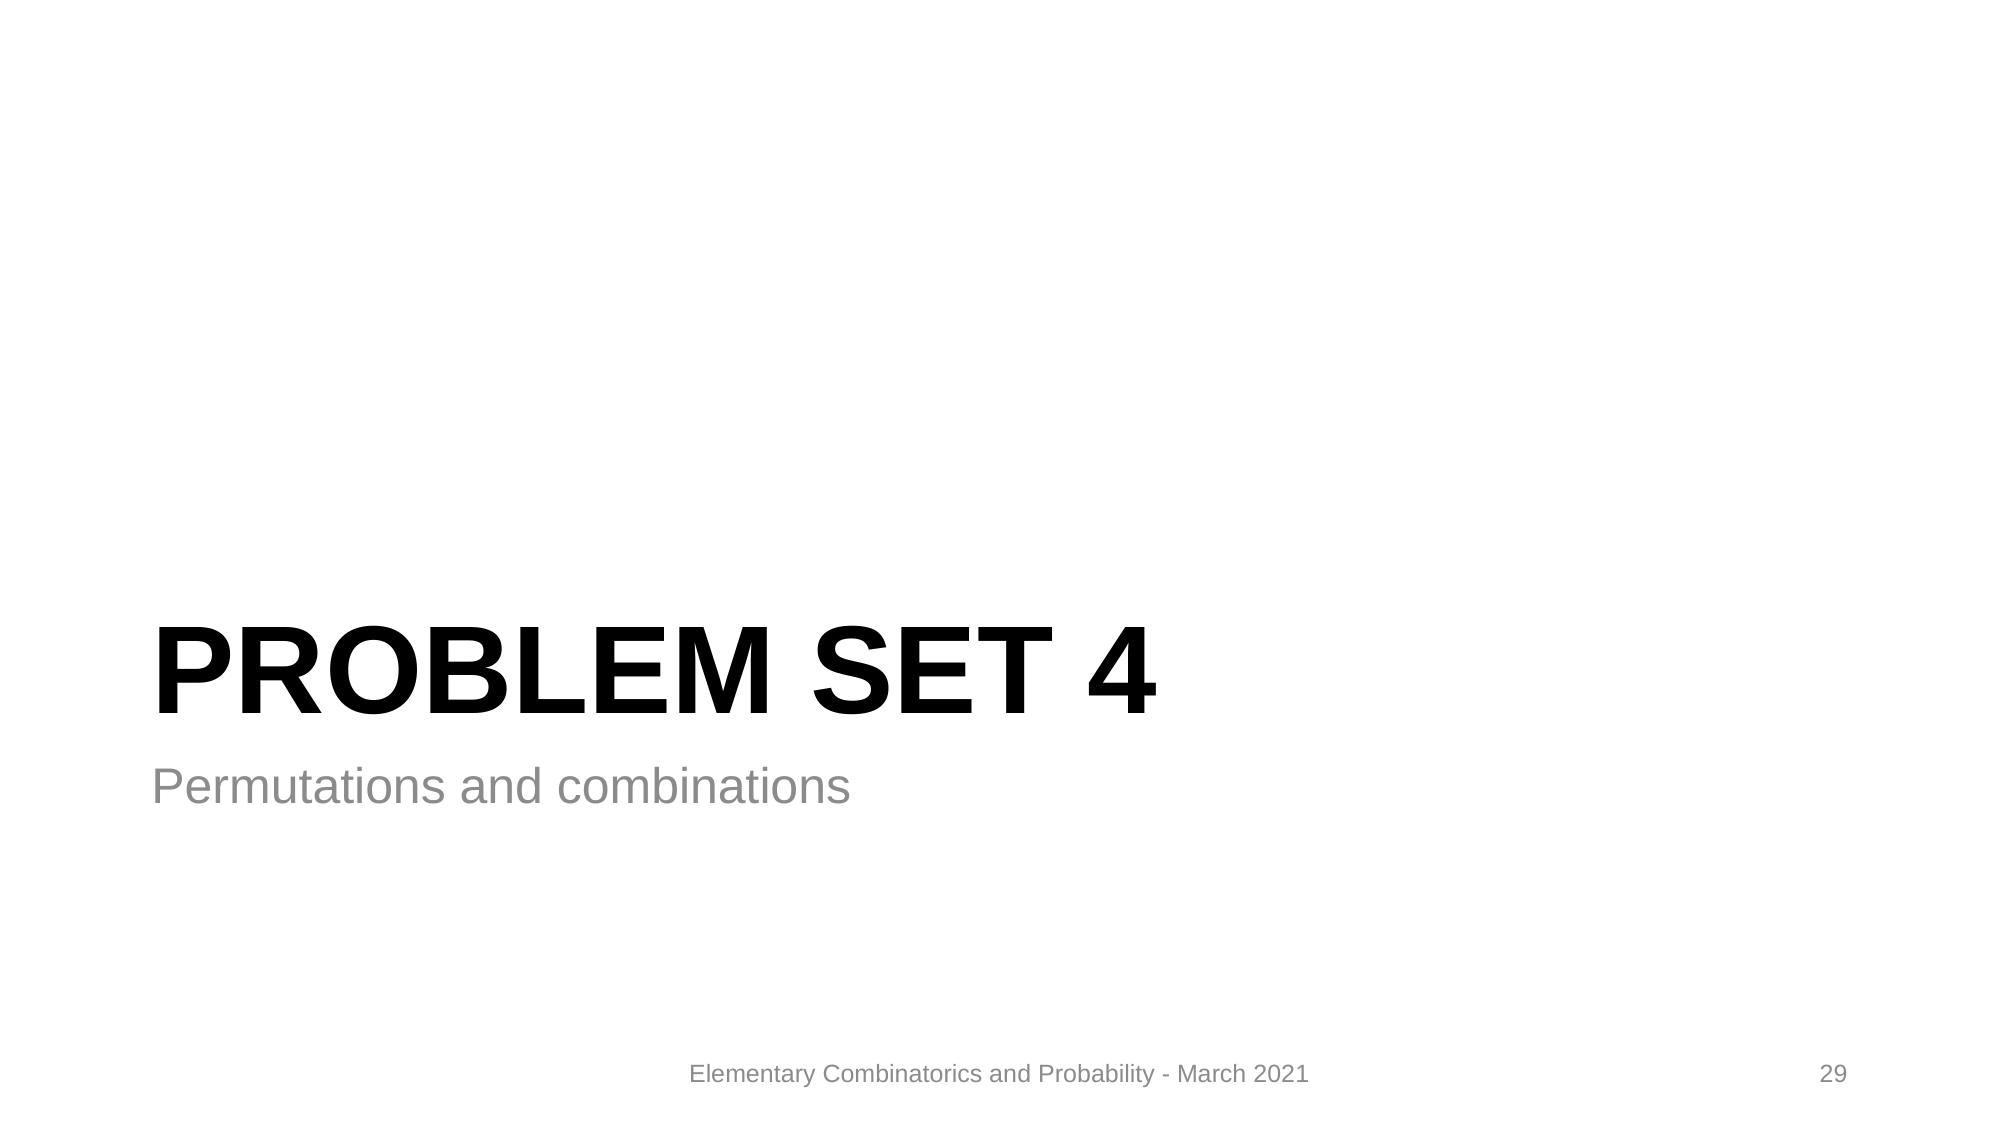

# PROBLEM SET 4
Permutations and combinations
Elementary Combinatorics and Probability - March 2021
29